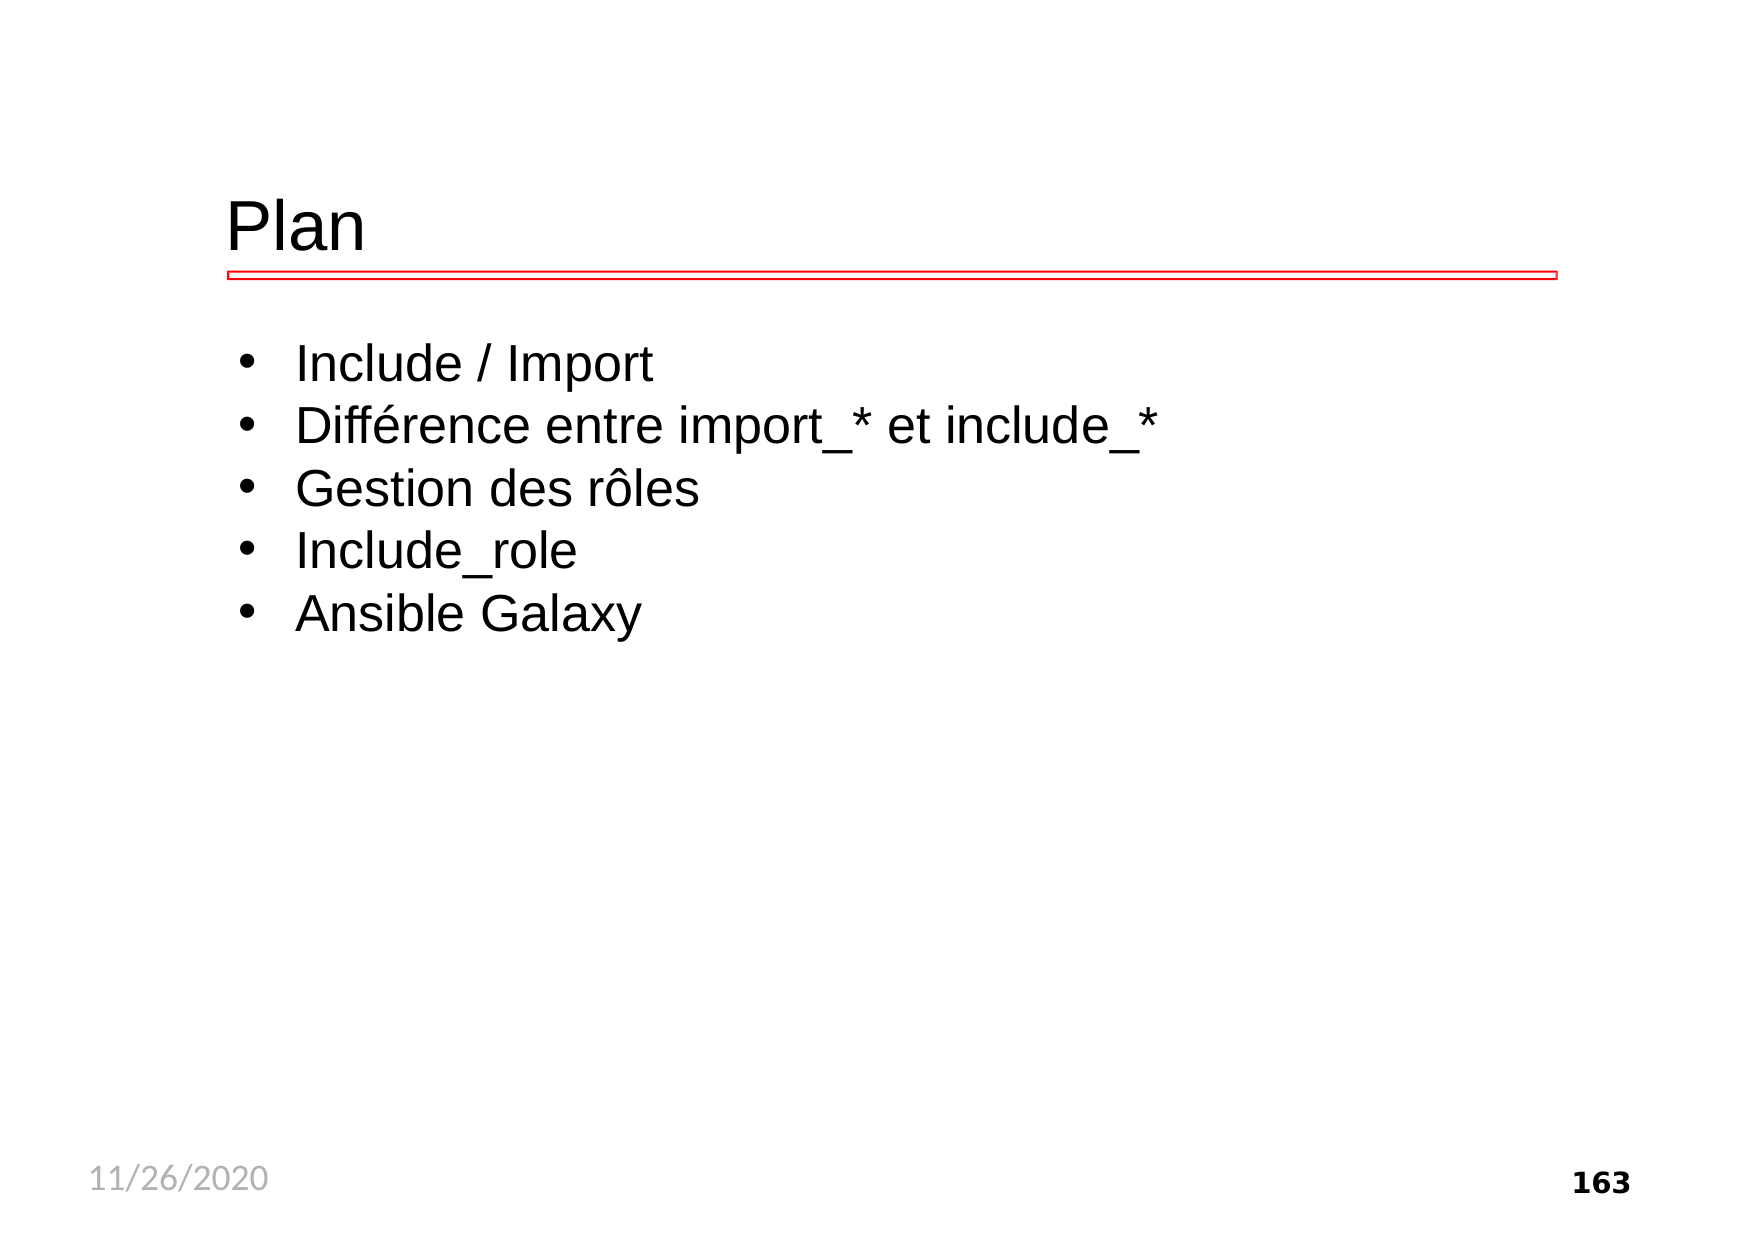

# Plan
Include / Import
Différence entre import_* et include_*
Gestion des rôles
Include_role
Ansible Galaxy
11/26/2020
163